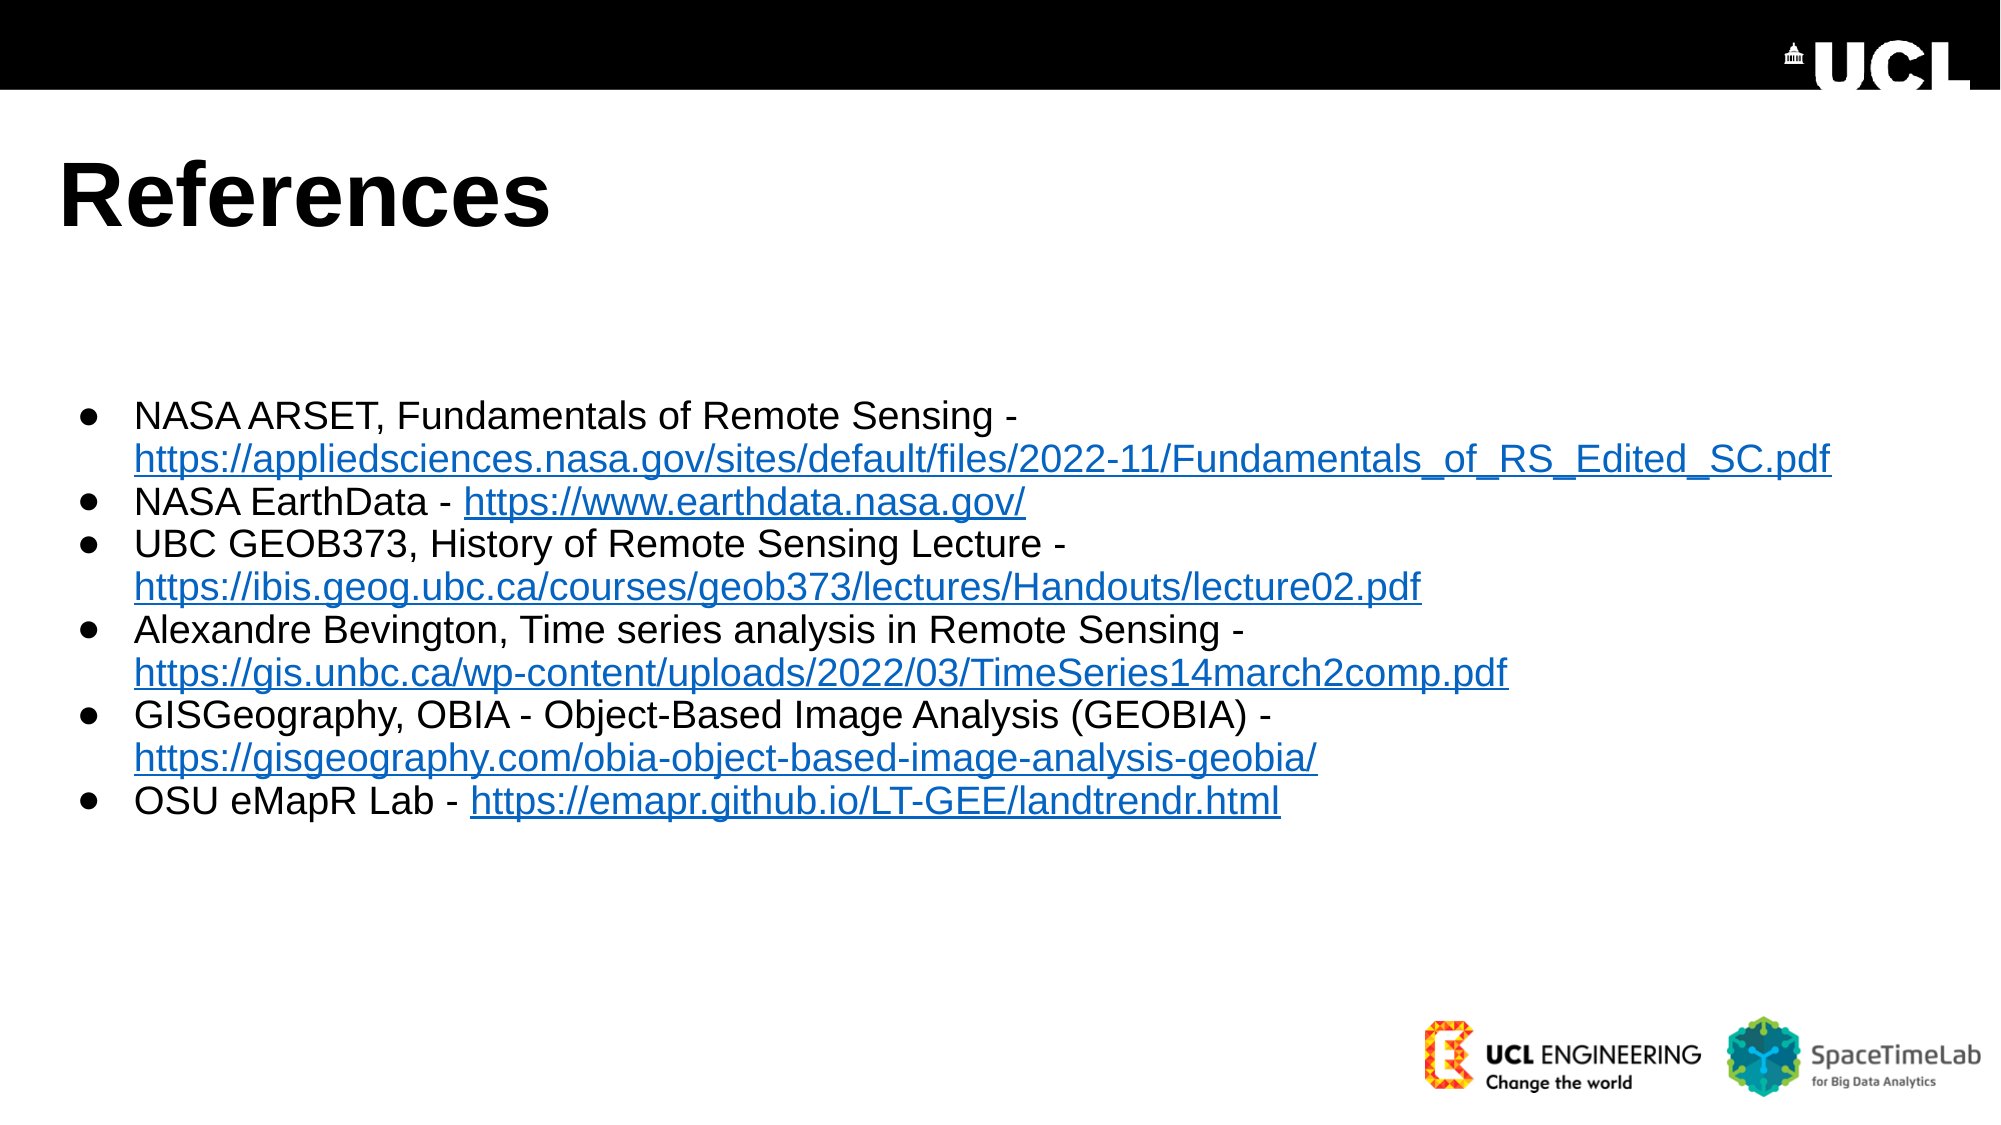

# References
NASA ARSET, Fundamentals of Remote Sensing - https://appliedsciences.nasa.gov/sites/default/files/2022-11/Fundamentals_of_RS_Edited_SC.pdf
NASA EarthData - https://www.earthdata.nasa.gov/
UBC GEOB373, History of Remote Sensing Lecture - https://ibis.geog.ubc.ca/courses/geob373/lectures/Handouts/lecture02.pdf
Alexandre Bevington, Time series analysis in Remote Sensing - https://gis.unbc.ca/wp-content/uploads/2022/03/TimeSeries14march2comp.pdf
GISGeography, OBIA - Object-Based Image Analysis (GEOBIA) - https://gisgeography.com/obia-object-based-image-analysis-geobia/
OSU eMapR Lab - https://emapr.github.io/LT-GEE/landtrendr.html